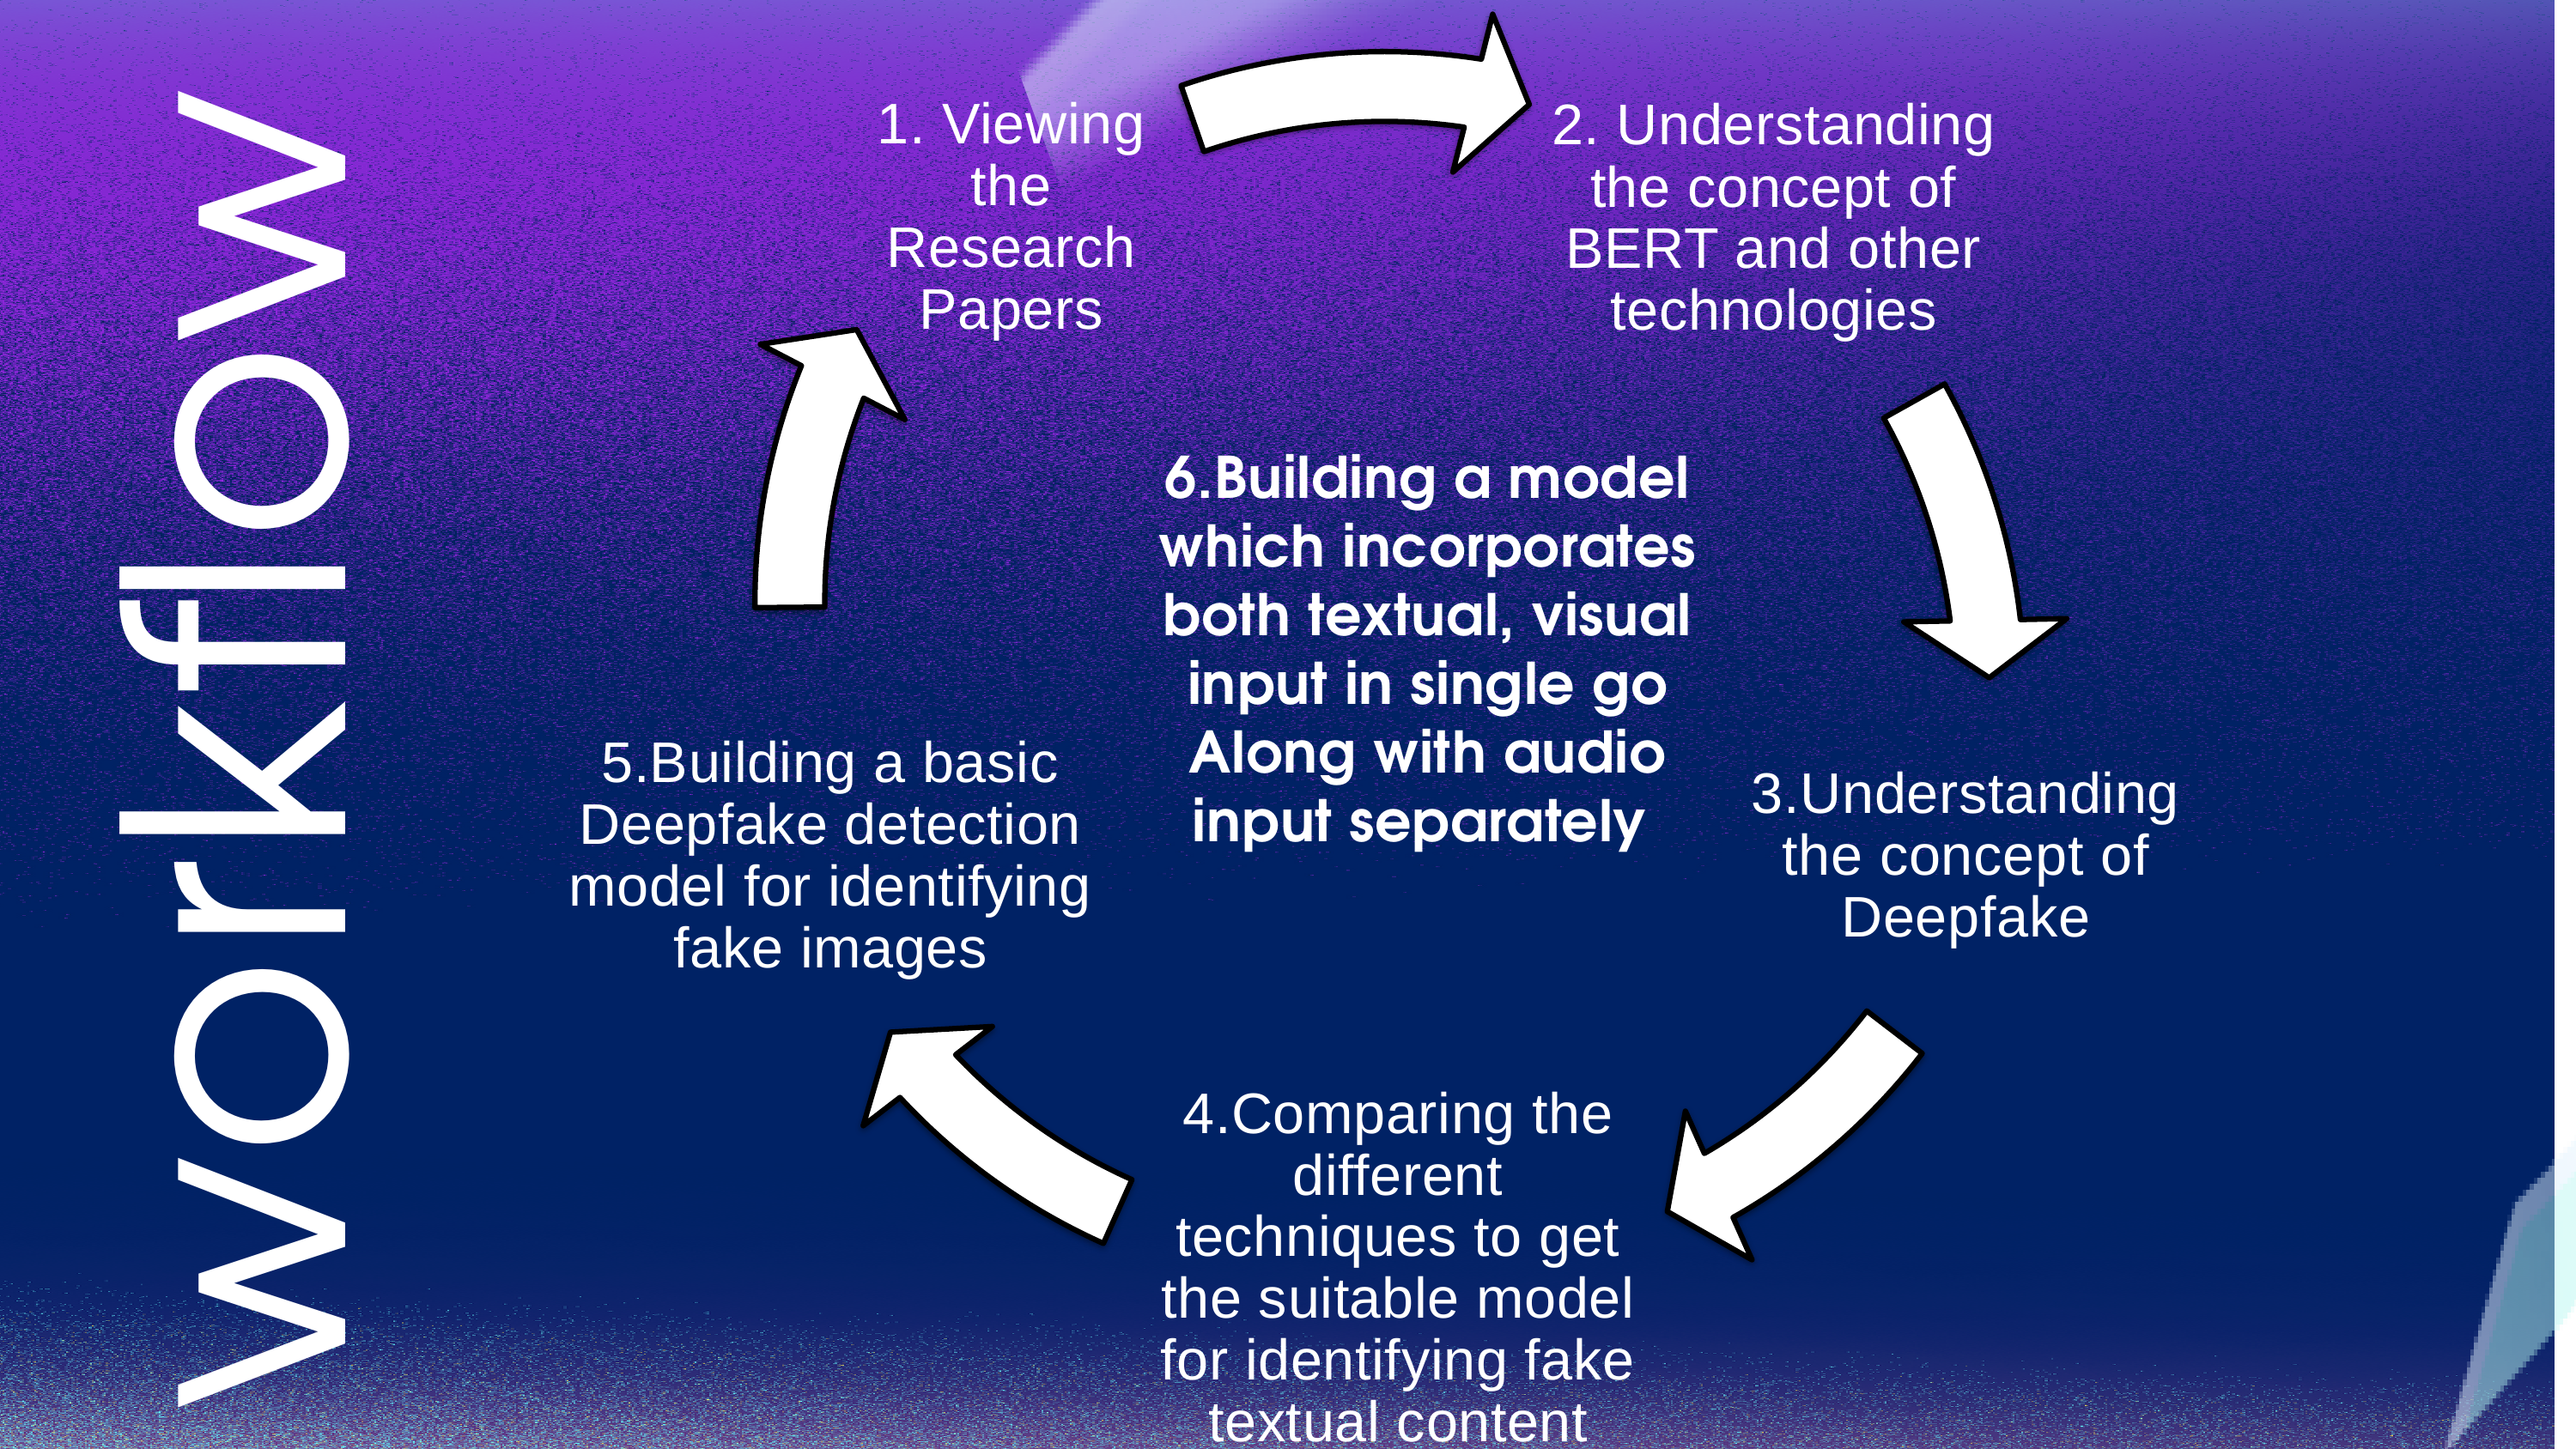

2. Understanding the concept of BERT and other technologies
3.Understanding the concept of Deepfake
4.Comparing the different techniques to get the suitable model for identifying fake textual content
5.Building a basic Deepfake detection model for identifying fake images
1. Viewing the Research Papers

6.Building a model which incorporates both textual, visual input in single go
Along with audio input separately

workflow